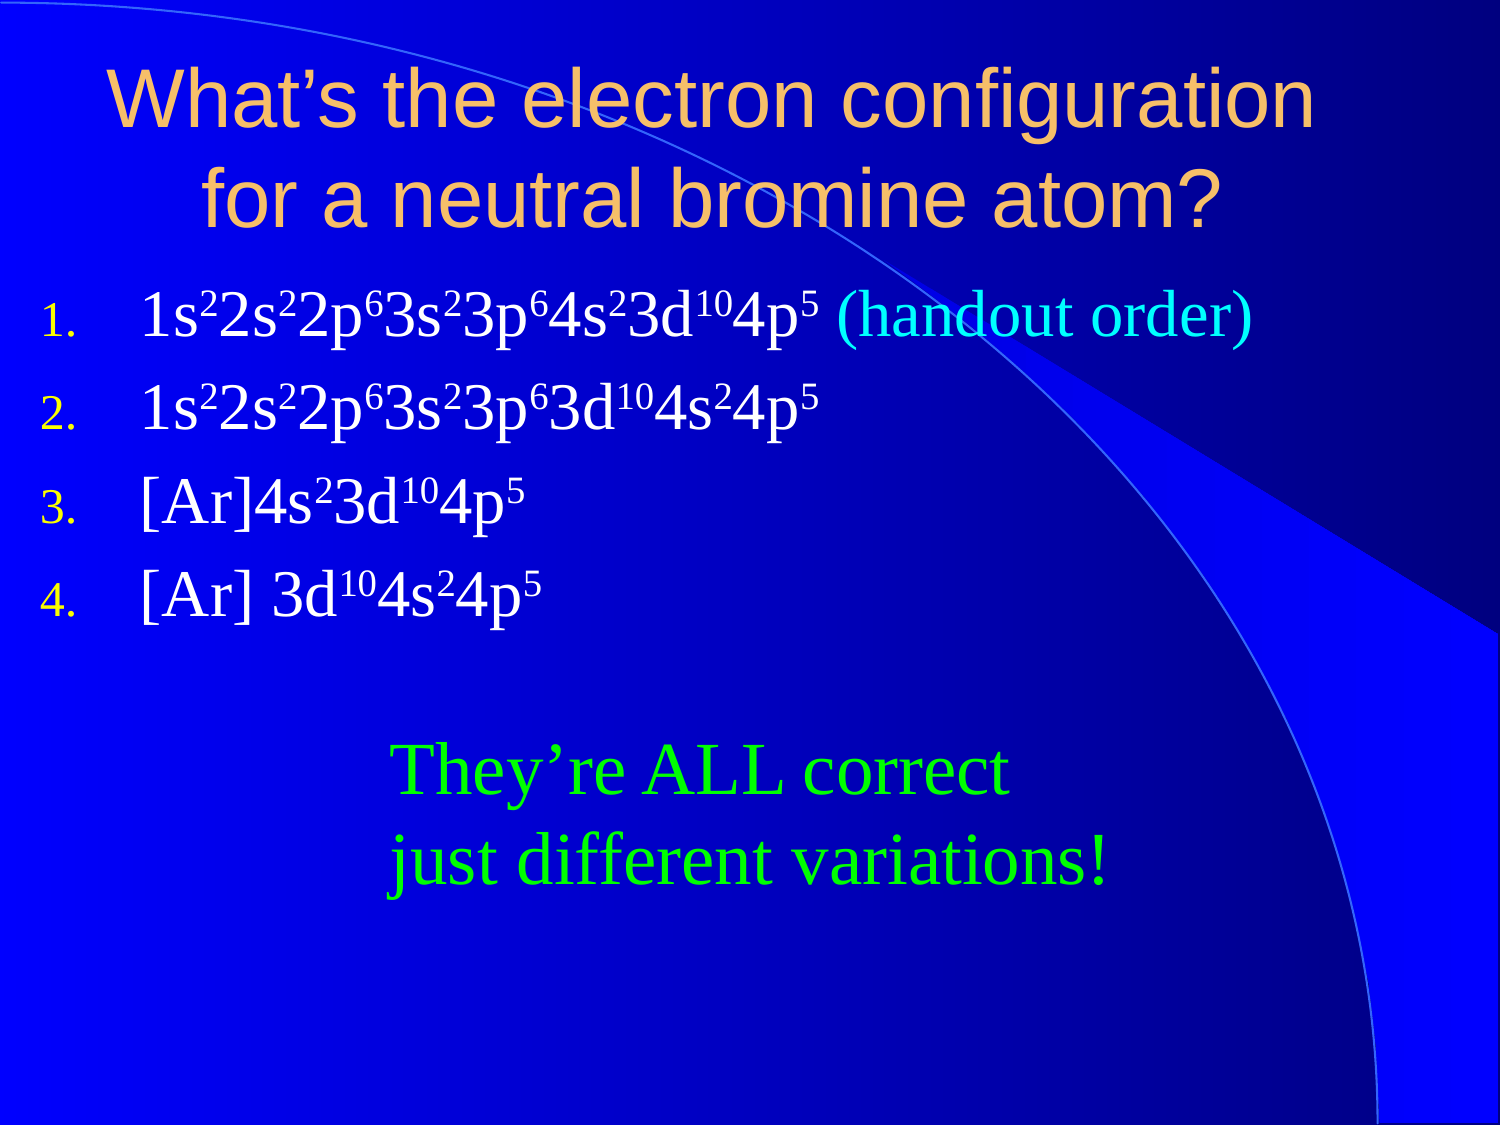

What’s the electron configuration for a neutral bromine atom?
1s22s22p63s23p64s23d104p5 (handout order)
1s22s22p63s23p63d104s24p5
[Ar]4s23d104p5
[Ar] 3d104s24p5
They’re ALL correct just different variations!